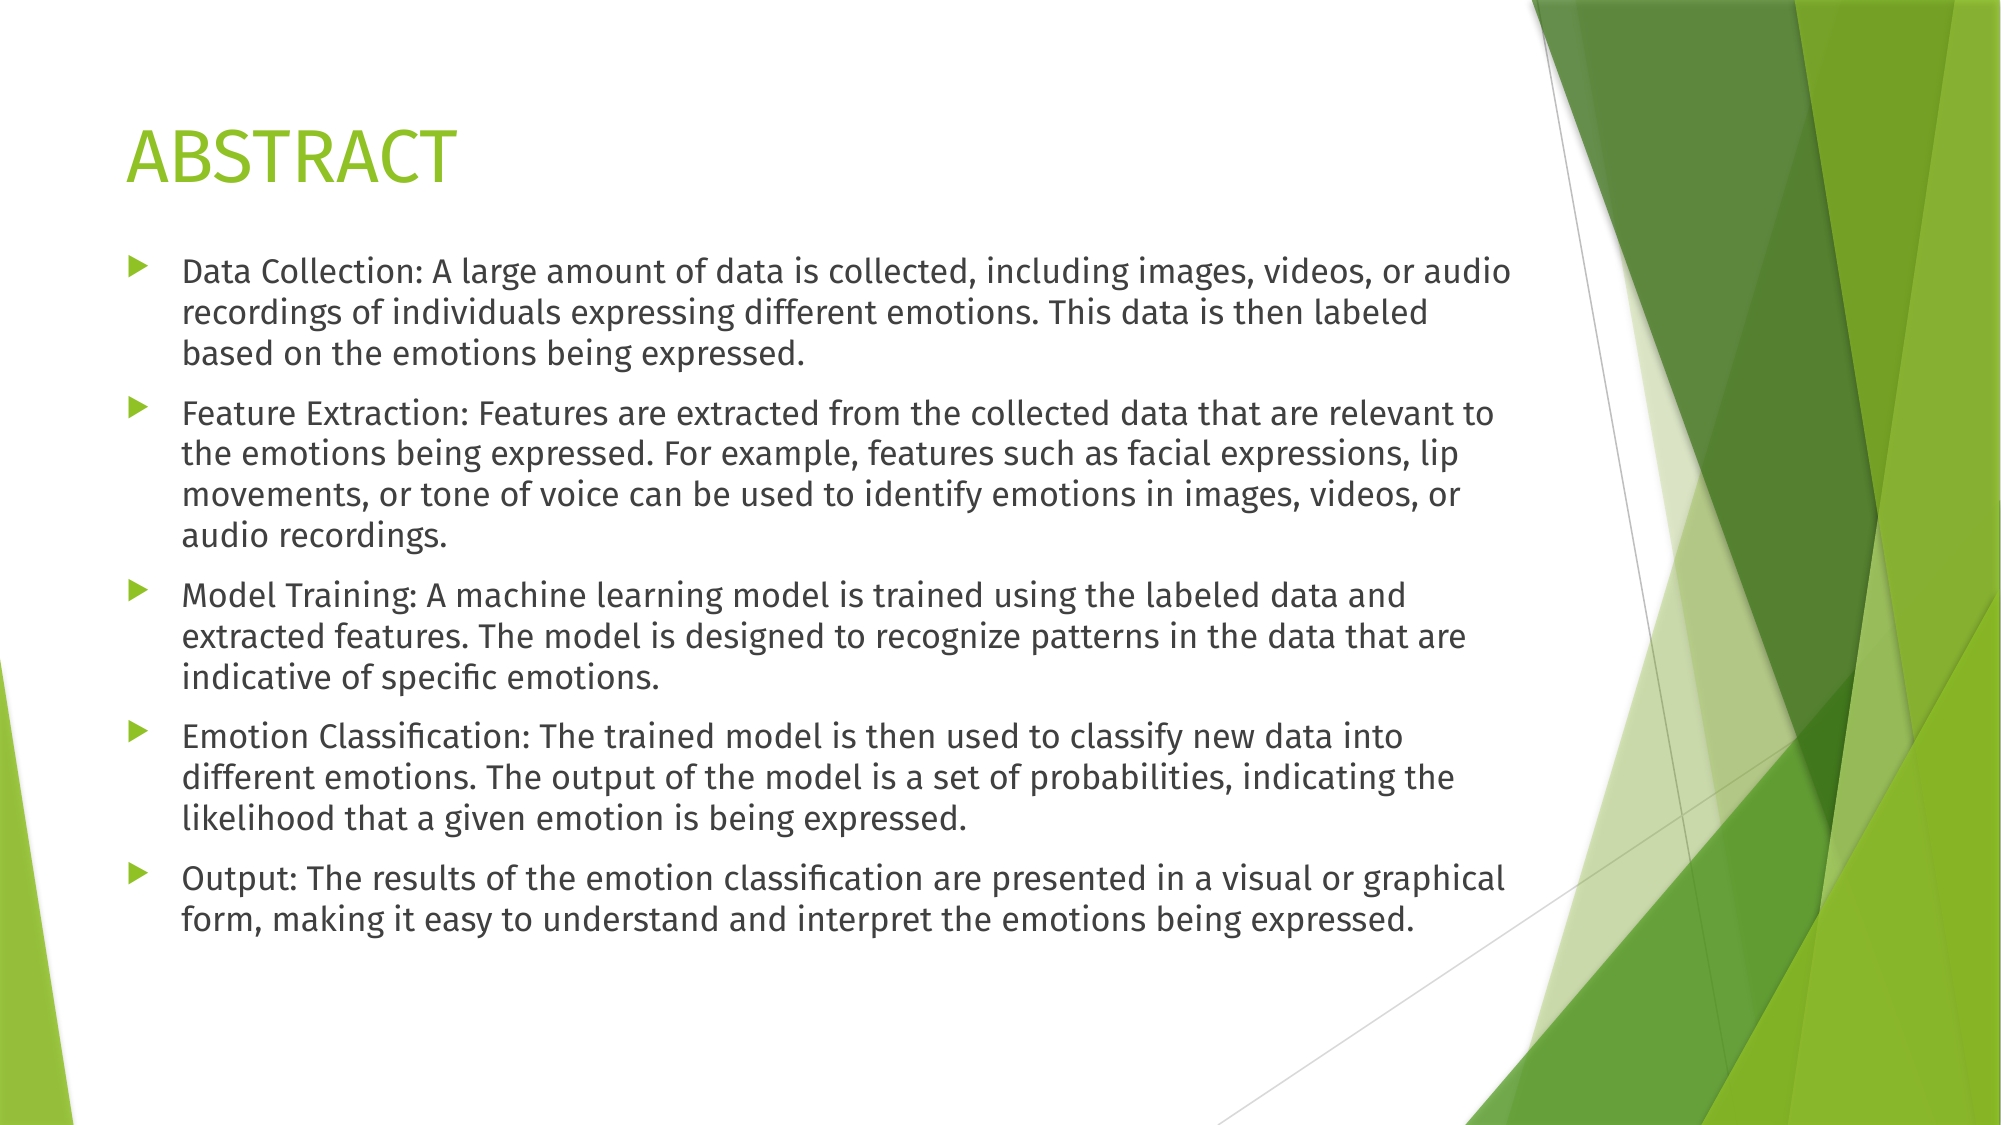

# ABSTRACT
Data Collection: A large amount of data is collected, including images, videos, or audio recordings of individuals expressing different emotions. This data is then labeled based on the emotions being expressed.
Feature Extraction: Features are extracted from the collected data that are relevant to the emotions being expressed. For example, features such as facial expressions, lip movements, or tone of voice can be used to identify emotions in images, videos, or audio recordings.
Model Training: A machine learning model is trained using the labeled data and extracted features. The model is designed to recognize patterns in the data that are indicative of specific emotions.
Emotion Classification: The trained model is then used to classify new data into different emotions. The output of the model is a set of probabilities, indicating the likelihood that a given emotion is being expressed.
Output: The results of the emotion classification are presented in a visual or graphical form, making it easy to understand and interpret the emotions being expressed.